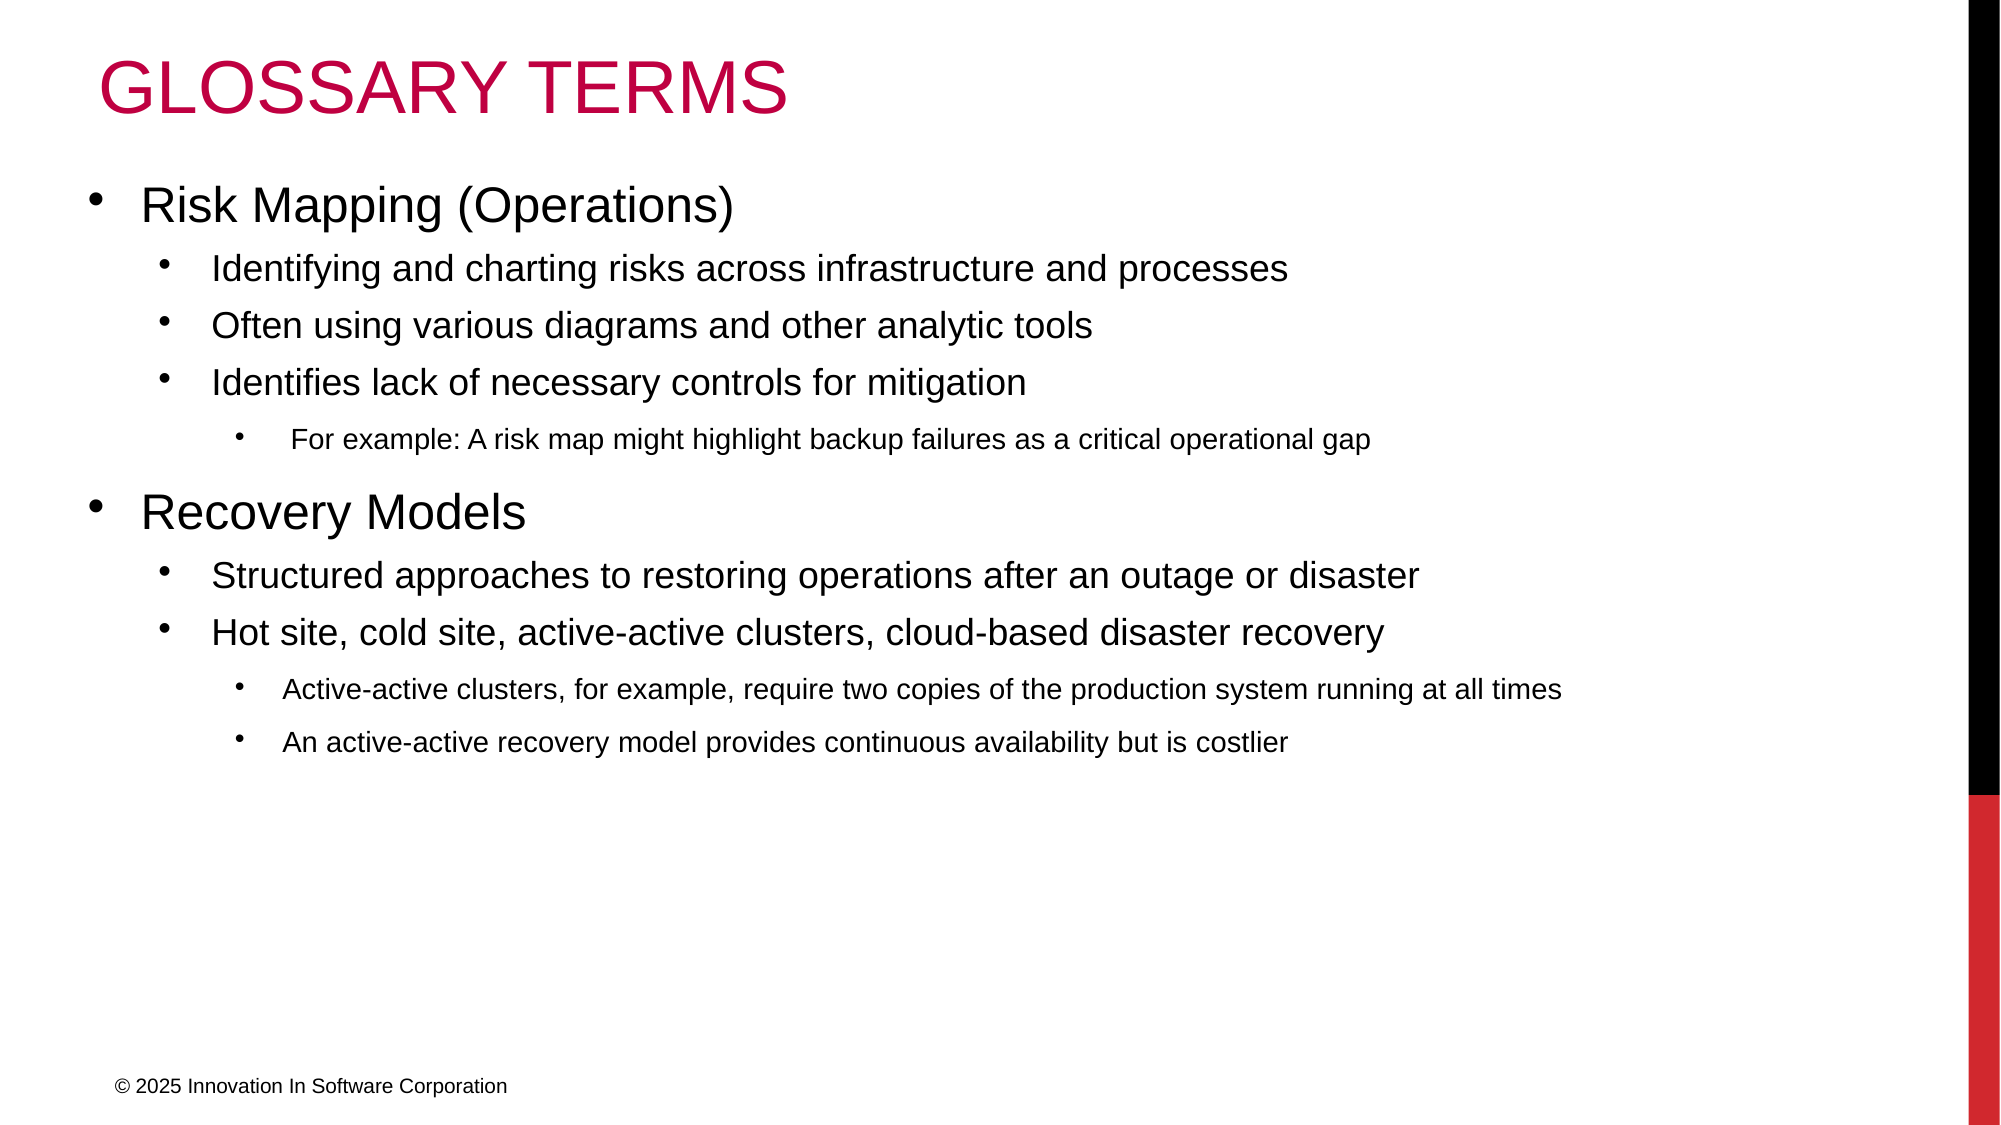

# Glossary Terms
Risk Mapping (Operations)
Identifying and charting risks across infrastructure and processes
Often using various diagrams and other analytic tools
Identifies lack of necessary controls for mitigation
 For example: A risk map might highlight backup failures as a critical operational gap
Recovery Models
Structured approaches to restoring operations after an outage or disaster
Hot site, cold site, active-active clusters, cloud-based disaster recovery
Active-active clusters, for example, require two copies of the production system running at all times
An active-active recovery model provides continuous availability but is costlier
© 2025 Innovation In Software Corporation